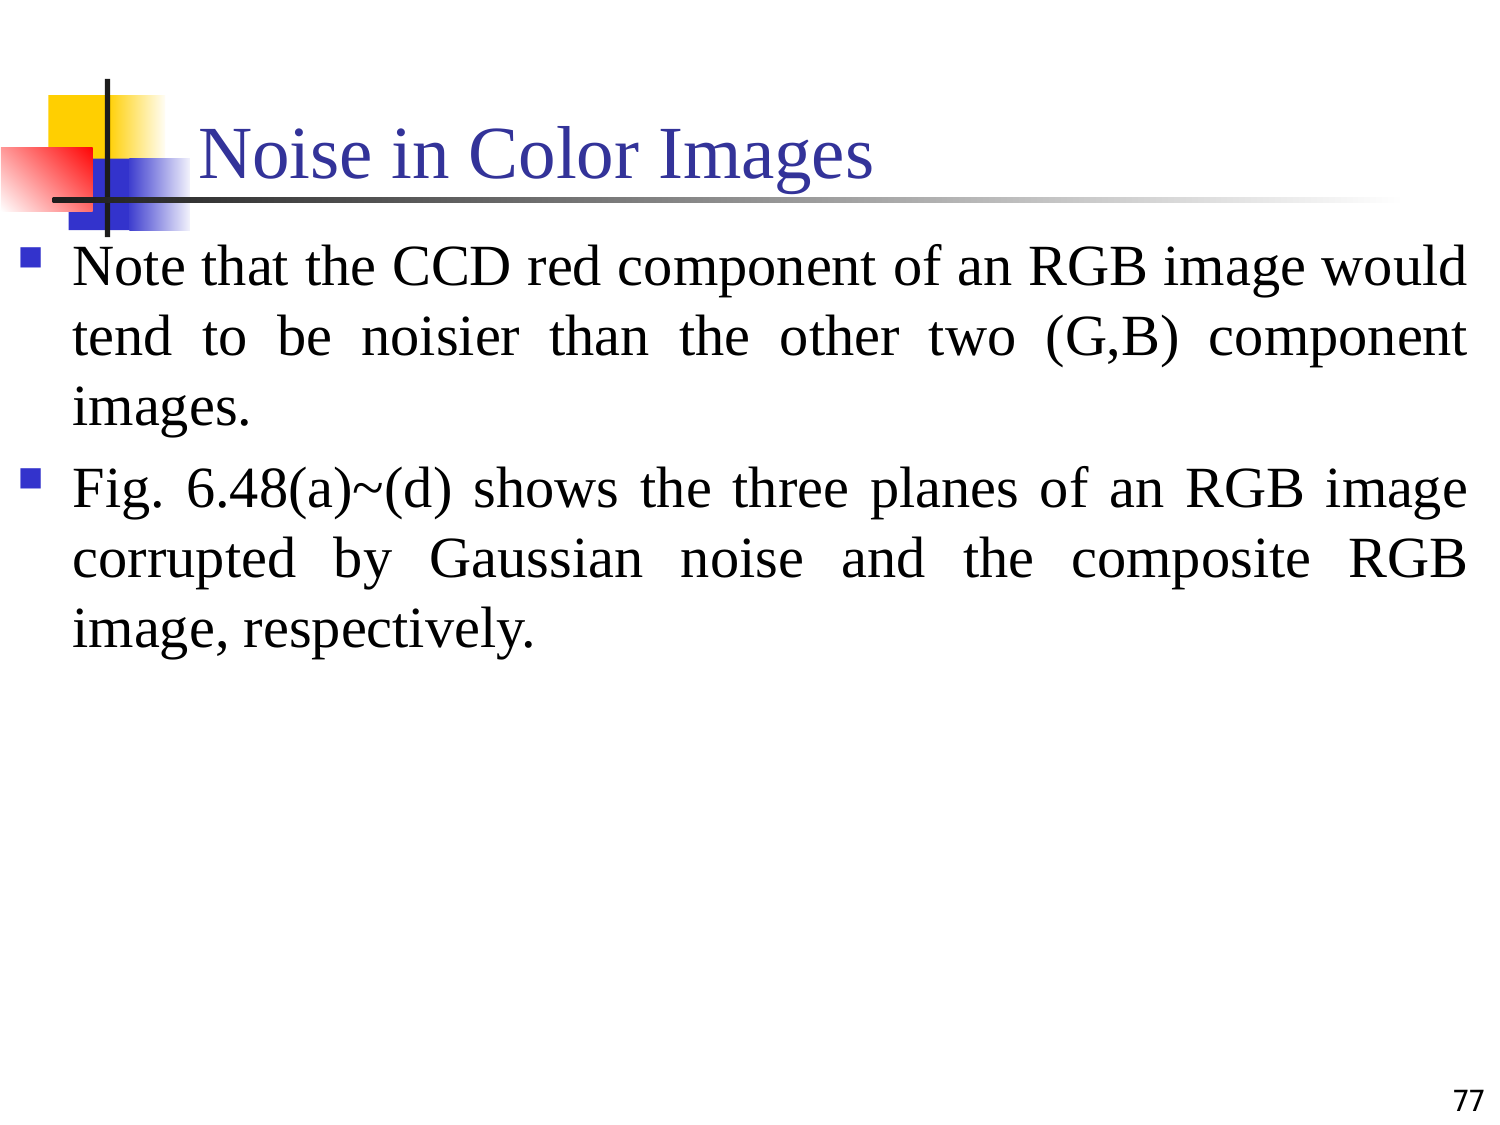

# Noise in Color Images
Note that the CCD red component of an RGB image would tend to be noisier than the other two (G,B) component images.
Fig. 6.48(a)~(d) shows the three planes of an RGB image corrupted by Gaussian noise and the composite RGB image, respectively.

77